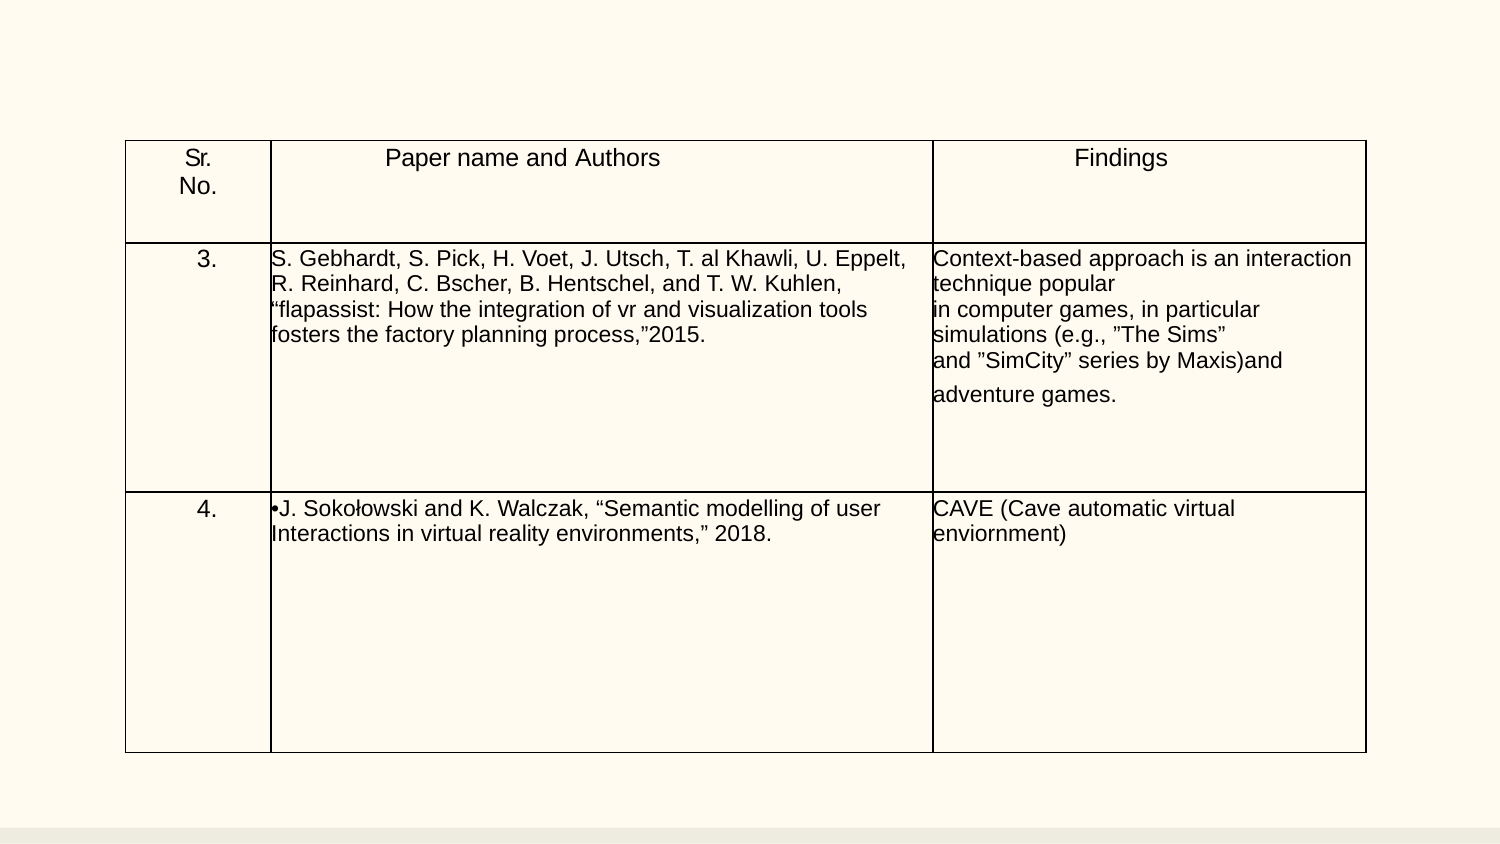

| Sr. No. | Paper name and Authors | Findings |
| --- | --- | --- |
| 3. | S. Gebhardt, S. Pick, H. Voet, J. Utsch, T. al Khawli, U. Eppelt, R. Reinhard, C. Bscher, B. Hentschel, and T. W. Kuhlen, “flapassist: How the integration of vr and visualization tools fosters the factory planning process,”2015. | Context-based approach is an interaction technique popular in computer games, in particular simulations (e.g., ”The Sims” and ”SimCity” series by Maxis)and adventure games. |
| 4. | •J. Sokołowski and K. Walczak, “Semantic modelling of user Interactions in virtual reality environments,” 2018. | CAVE (Cave automatic virtual enviornment) |